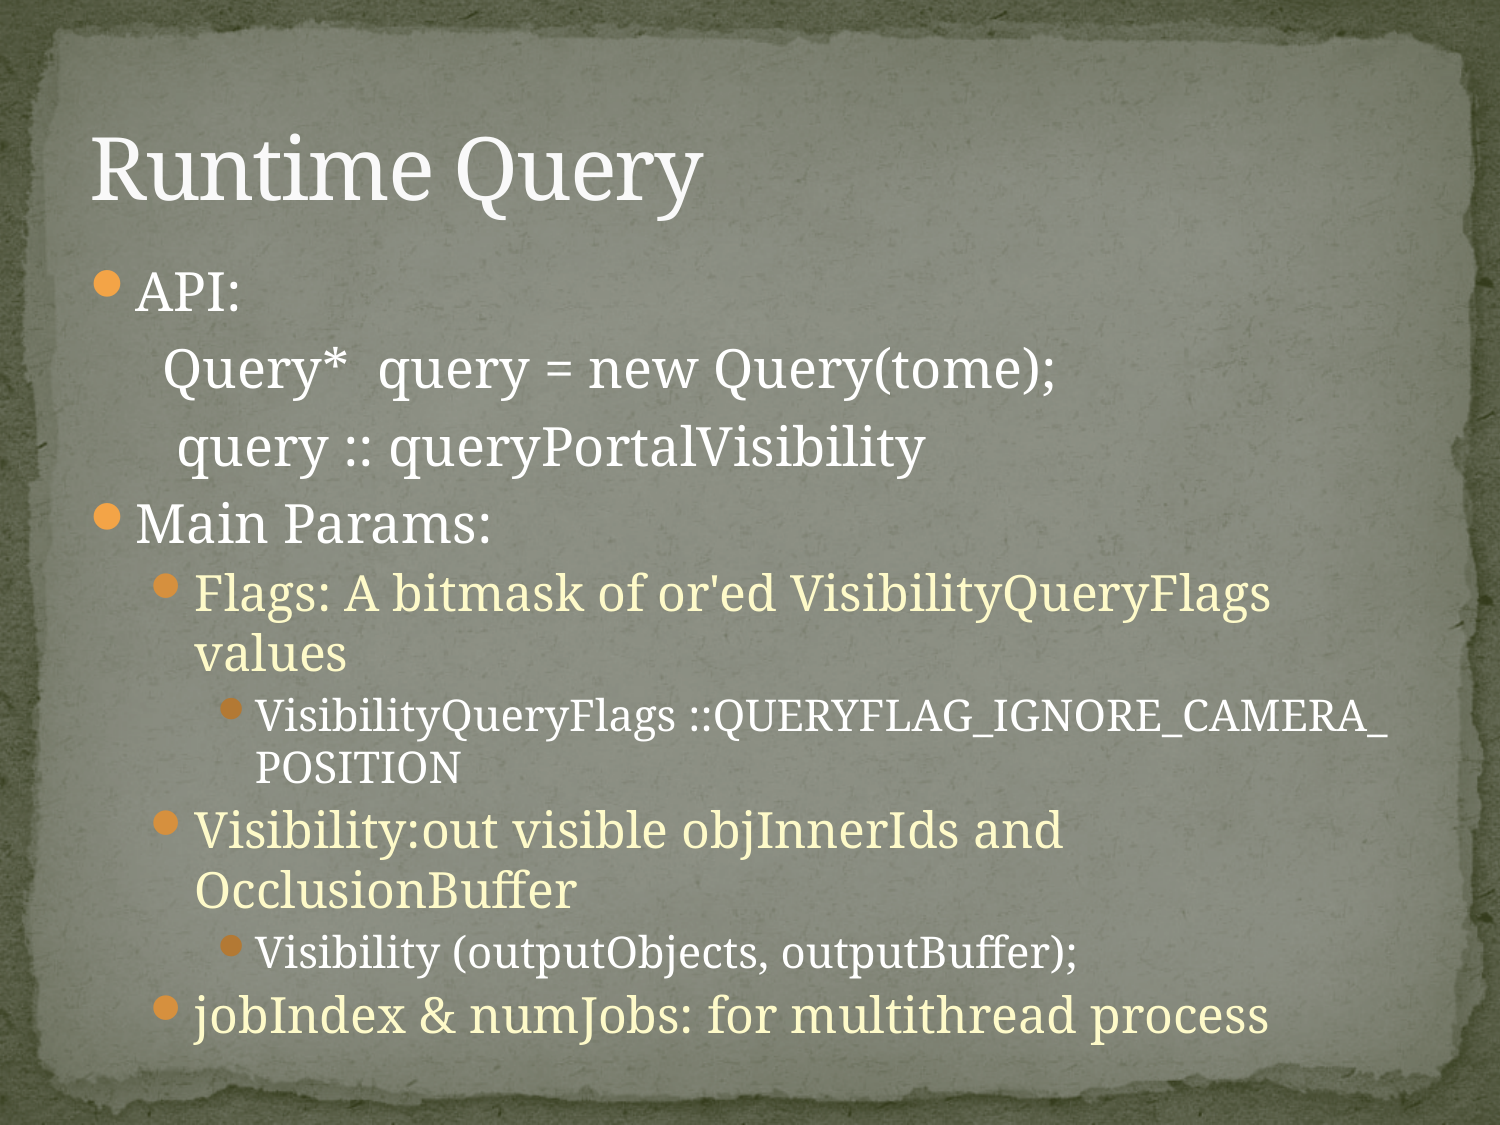

# Runtime Query
API:
	  Query*  query = new Query(tome);
 	   query :: queryPortalVisibility
Main Params:
Flags: A bitmask of or'ed VisibilityQueryFlags values
VisibilityQueryFlags ::QUERYFLAG_IGNORE_CAMERA_POSITION
Visibility:out visible objInnerIds and OcclusionBuffer
Visibility (outputObjects, outputBuffer);
jobIndex & numJobs: for multithread process